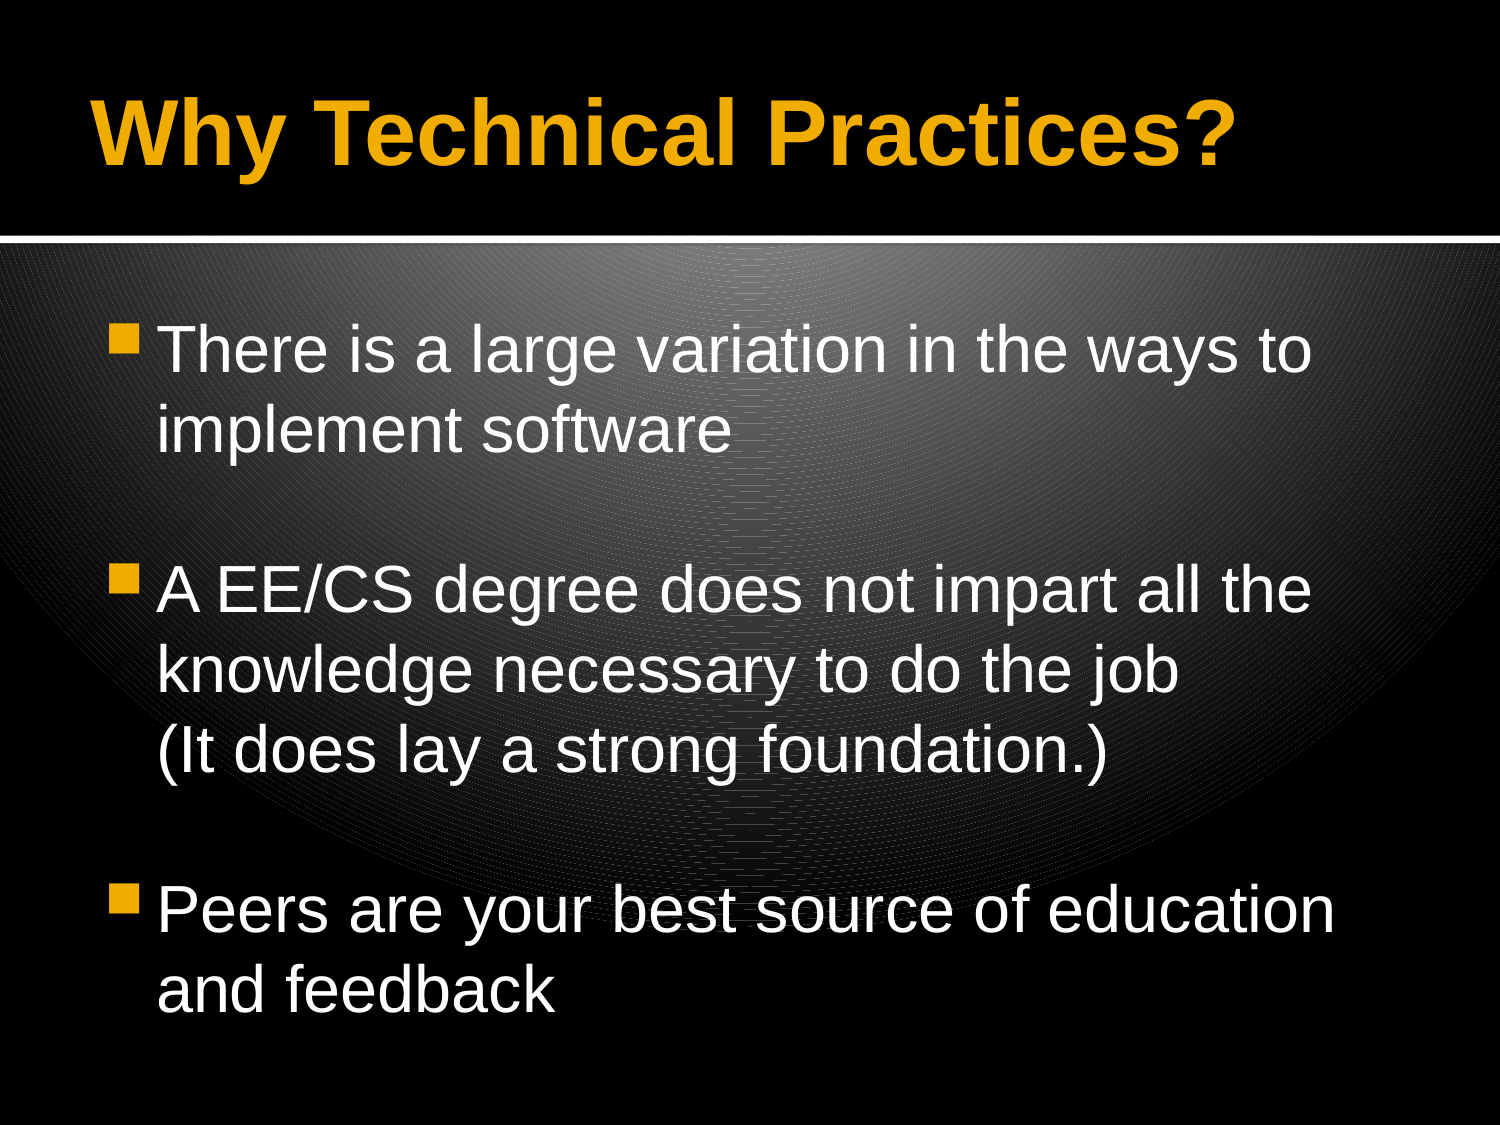

# Why Technical Practices?
There is a large variation in the ways to implement software

A EE/CS degree does not impart all the knowledge necessary to do the job
(It does lay a strong foundation.)
Peers are your best source of education and feedback